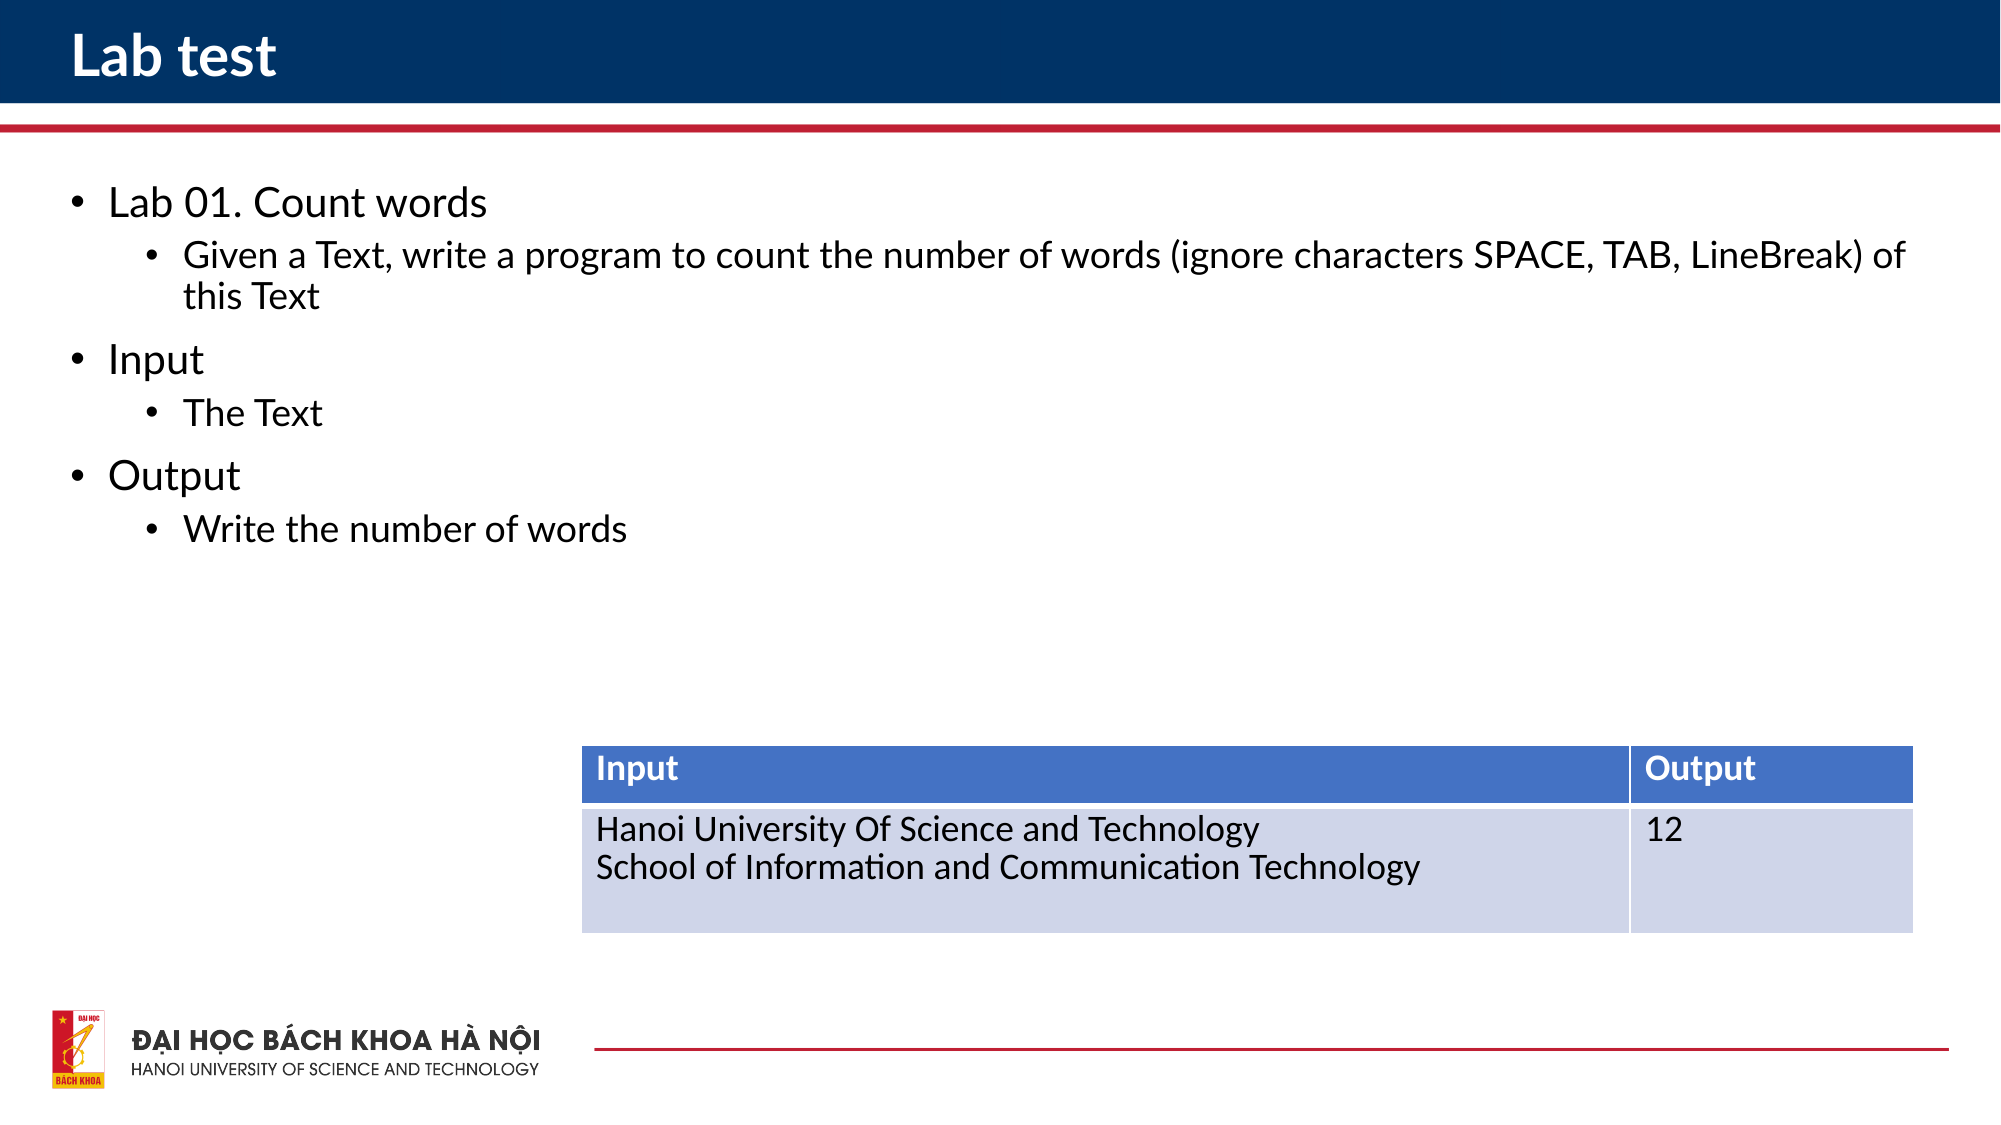

# Lab test
Lab 01. Count words
Given a Text, write a program to count the number of words (ignore characters SPACE, TAB, LineBreak) of this Text
Input
The Text
Output
Write the number of words

| Input | Output |
| --- | --- |
| Hanoi University Of Science and Technology School of Information and Communication Technology | 12 |